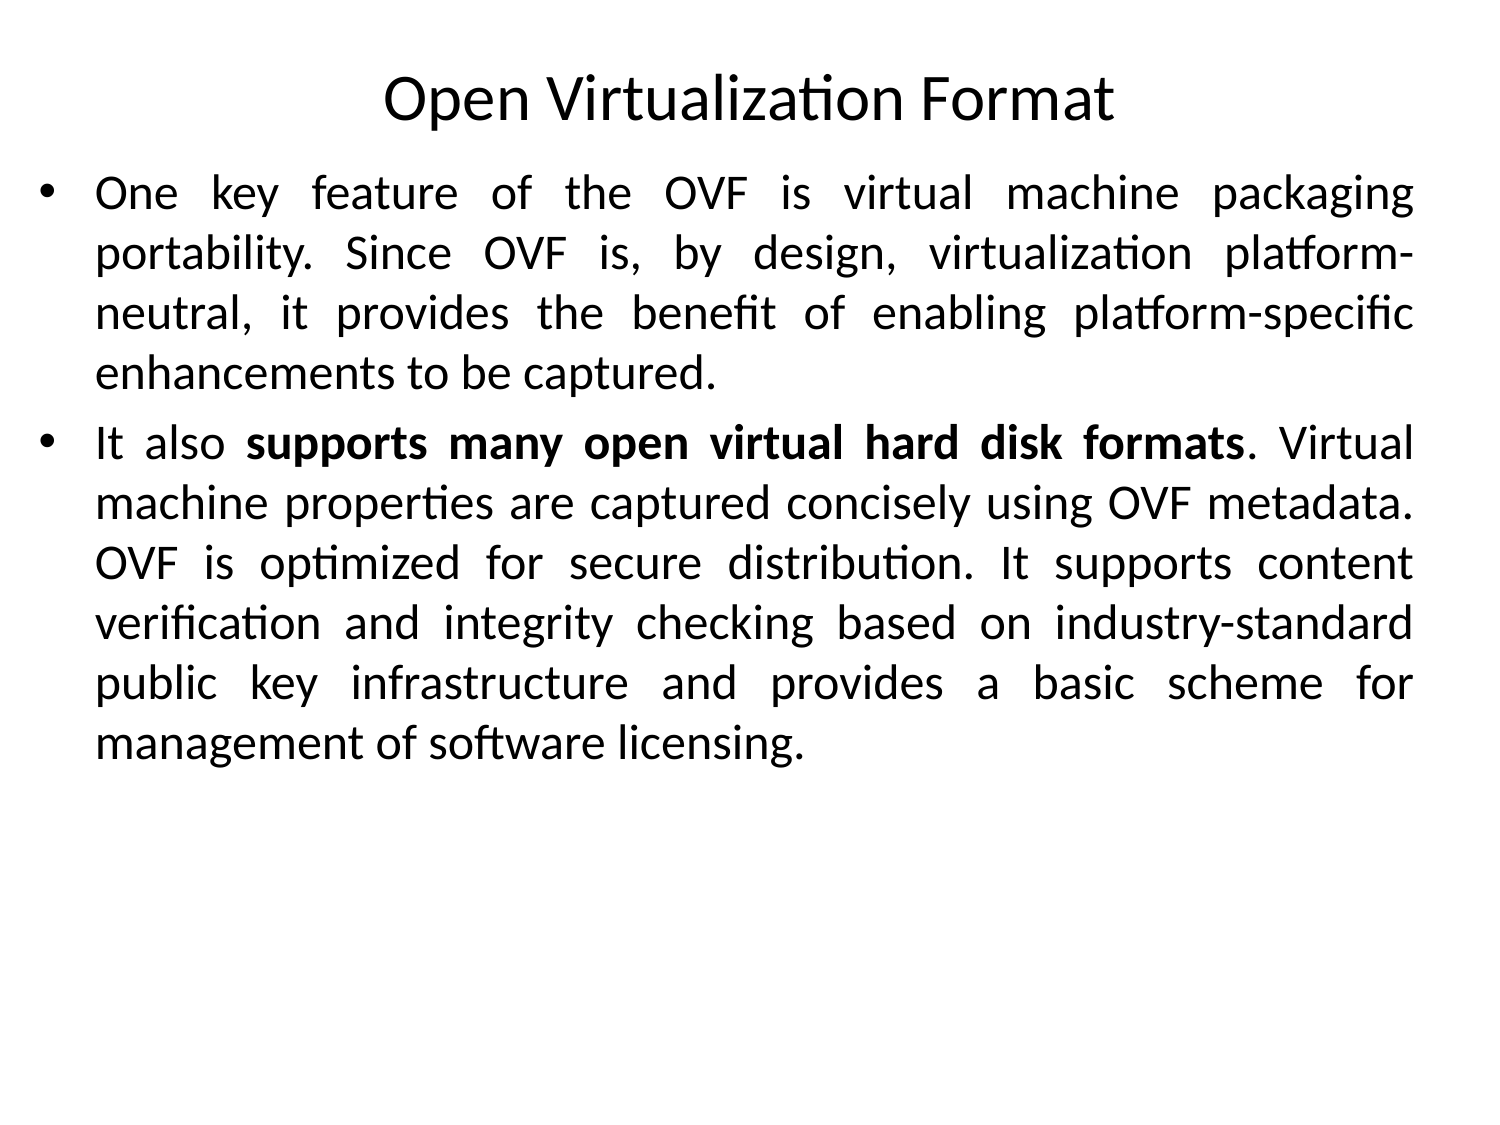

# Open Virtualization Format
One key feature of the OVF is virtual machine packaging portability. Since OVF is, by design, virtualization platform-neutral, it provides the benefit of enabling platform-specific enhancements to be captured.
It also supports many open virtual hard disk formats. Virtual machine properties are captured concisely using OVF metadata. OVF is optimized for secure distribution. It supports content verification and integrity checking based on industry-standard public key infrastructure and provides a basic scheme for management of software licensing.